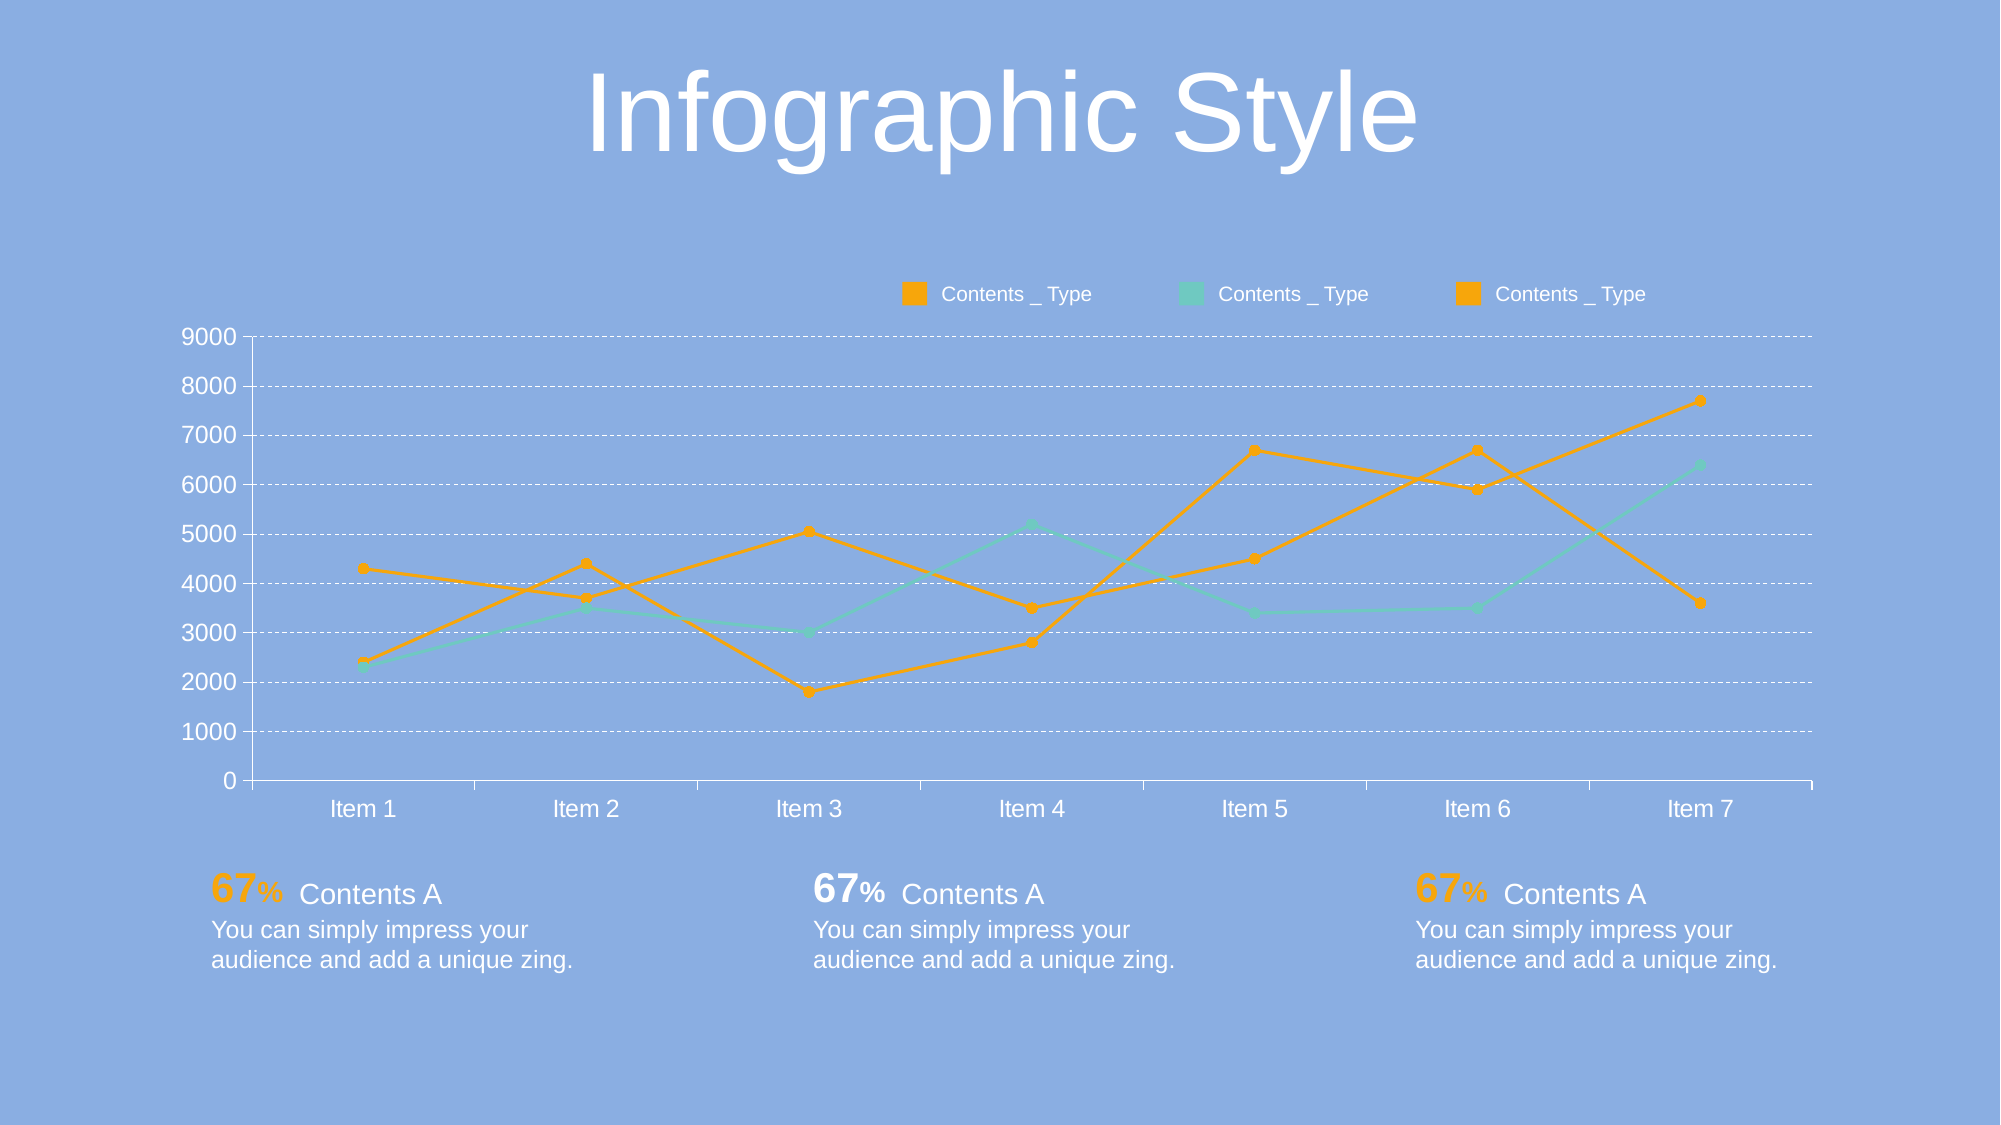

Infographic Style
Contents _ Type

Contents _ Type

Contents _ Type

### Chart

| Category | Series 1 | Series 2 | Series 3 |
|---|---|---|---|
| Item 1 | 4300.0 | 2400.0 | 2300.0 |
| Item 2 | 3700.0 | 4400.0 | 3500.0 |
| Item 3 | 5050.0 | 1800.0 | 3007.0 |
| Item 4 | 3500.0 | 2800.0 | 5200.0 |
| Item 5 | 4500.0 | 6700.0 | 3400.0 |
| Item 6 | 6700.0 | 5900.0 | 3500.0 |
| Item 7 | 3600.0 | 7700.0 | 6400.0 |
67%
Contents A
You can simply impress your audience and add a unique zing.
67%
Contents A
You can simply impress your audience and add a unique zing.
67%
Contents A
You can simply impress your audience and add a unique zing.